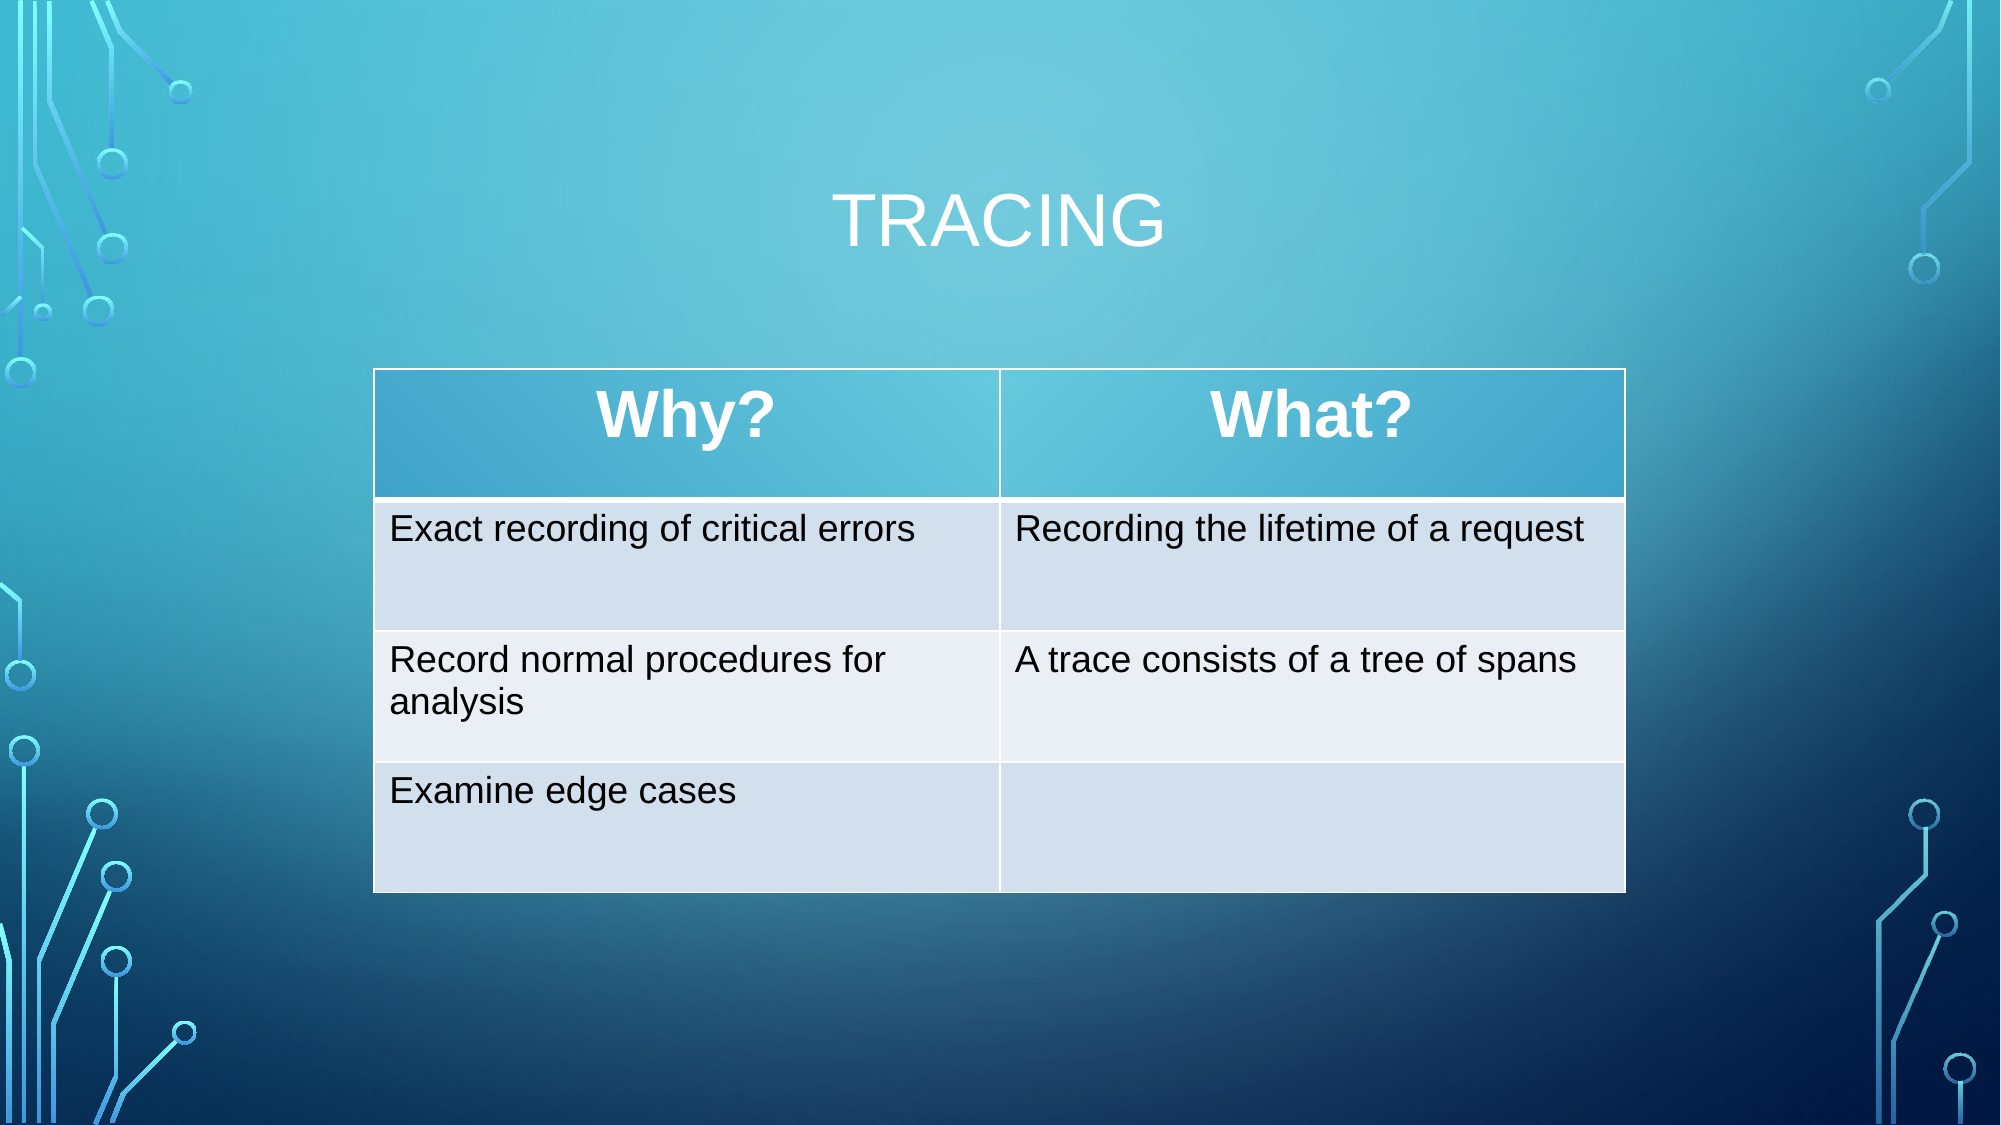

# Tracing
| Why? | What? |
| --- | --- |
| Exact recording of critical errors | Recording the lifetime of a request |
| Record normal procedures for analysis | A trace consists of a tree of spans |
| Examine edge cases |  |